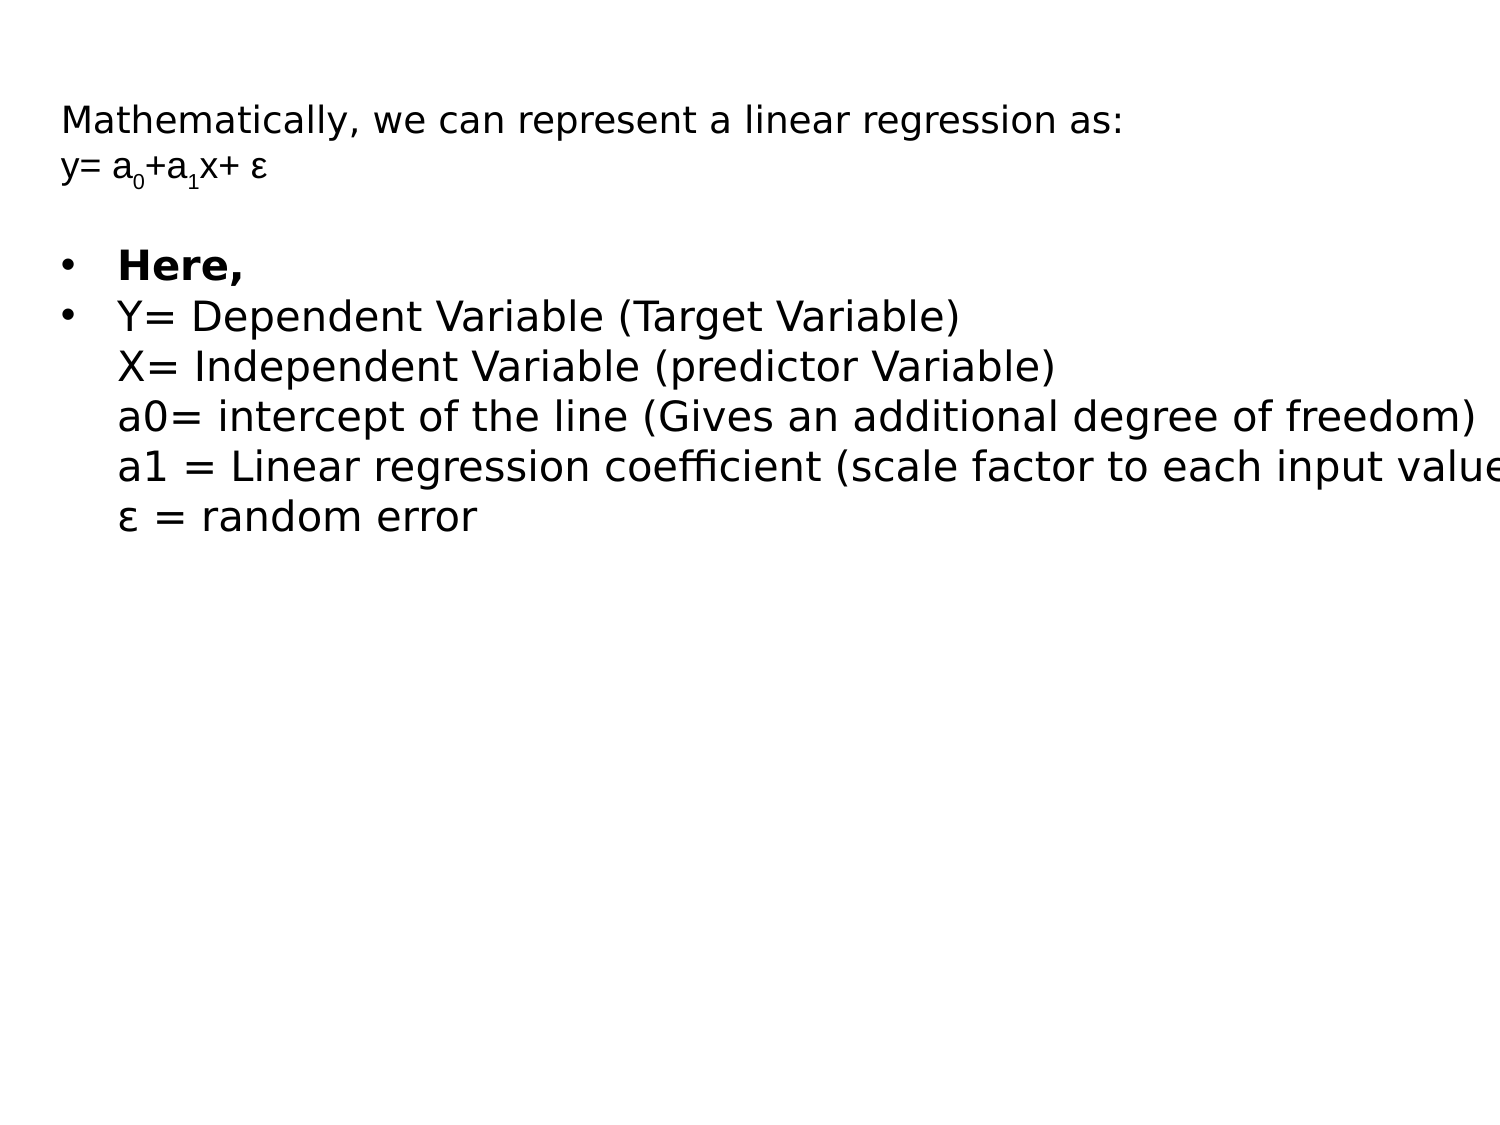

Mathematically, we can represent a linear regression as:
y= a0+a1x+ ε

Here,
Y= Dependent Variable (Target Variable)
X= Independent Variable (predictor Variable)
a0= intercept of the line (Gives an additional degree of freedom)
a1 = Linear regression coefficient (scale factor to each input value).
ε = random error